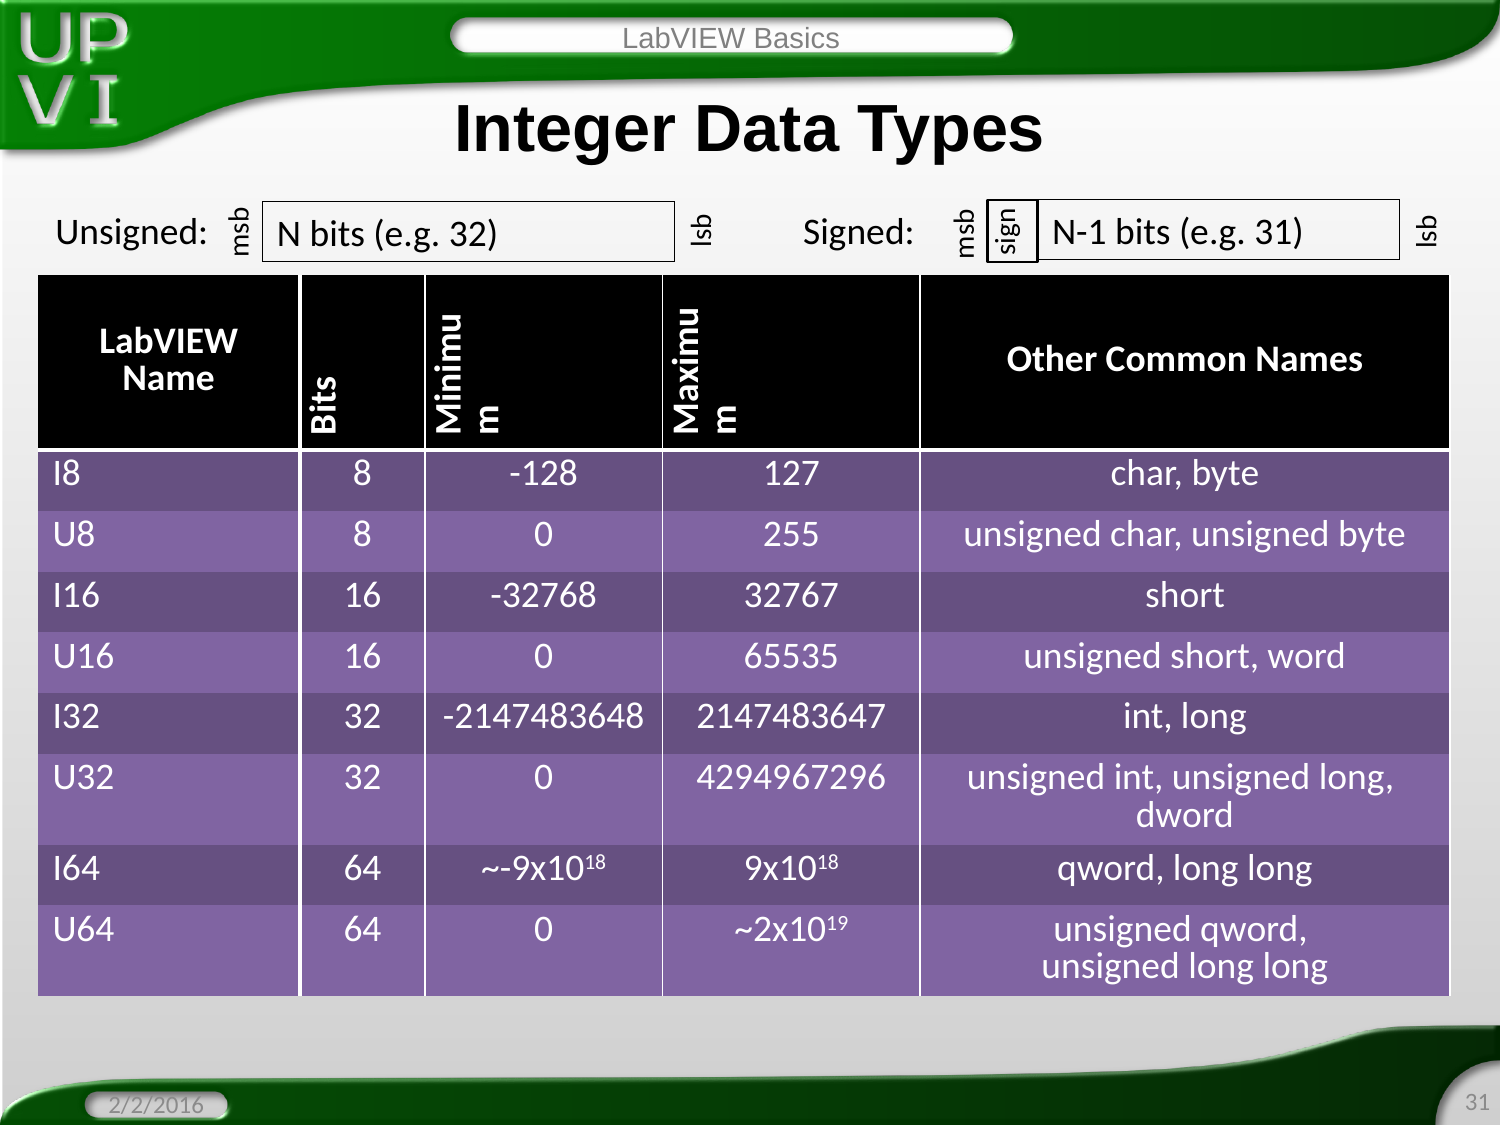

LabVIEW Basics
# Integer Data Types
Unsigned:
Signed:

N-1 bits (e.g. 31)
N bits (e.g. 32)
lsb
sign
msb
lsb
msb
| LabVIEW Name | Bits | Minimum | Maximum | Other Common Names |
| --- | --- | --- | --- | --- |
| I8 | 8 | -128 | 127 | char, byte |
| U8 | 8 | 0 | 255 | unsigned char, unsigned byte |
| I16 | 16 | -32768 | 32767 | short |
| U16 | 16 | 0 | 65535 | unsigned short, word |
| I32 | 32 | -2147483648 | 2147483647 | int, long |
| U32 | 32 | 0 | 4294967296 | unsigned int, unsigned long, dword |
| I64 | 64 | ~-9x1018 | 9x1018 | qword, long long |
| U64 | 64 | 0 | ~2x1019 | unsigned qword, unsigned long long |
31
2/2/2016